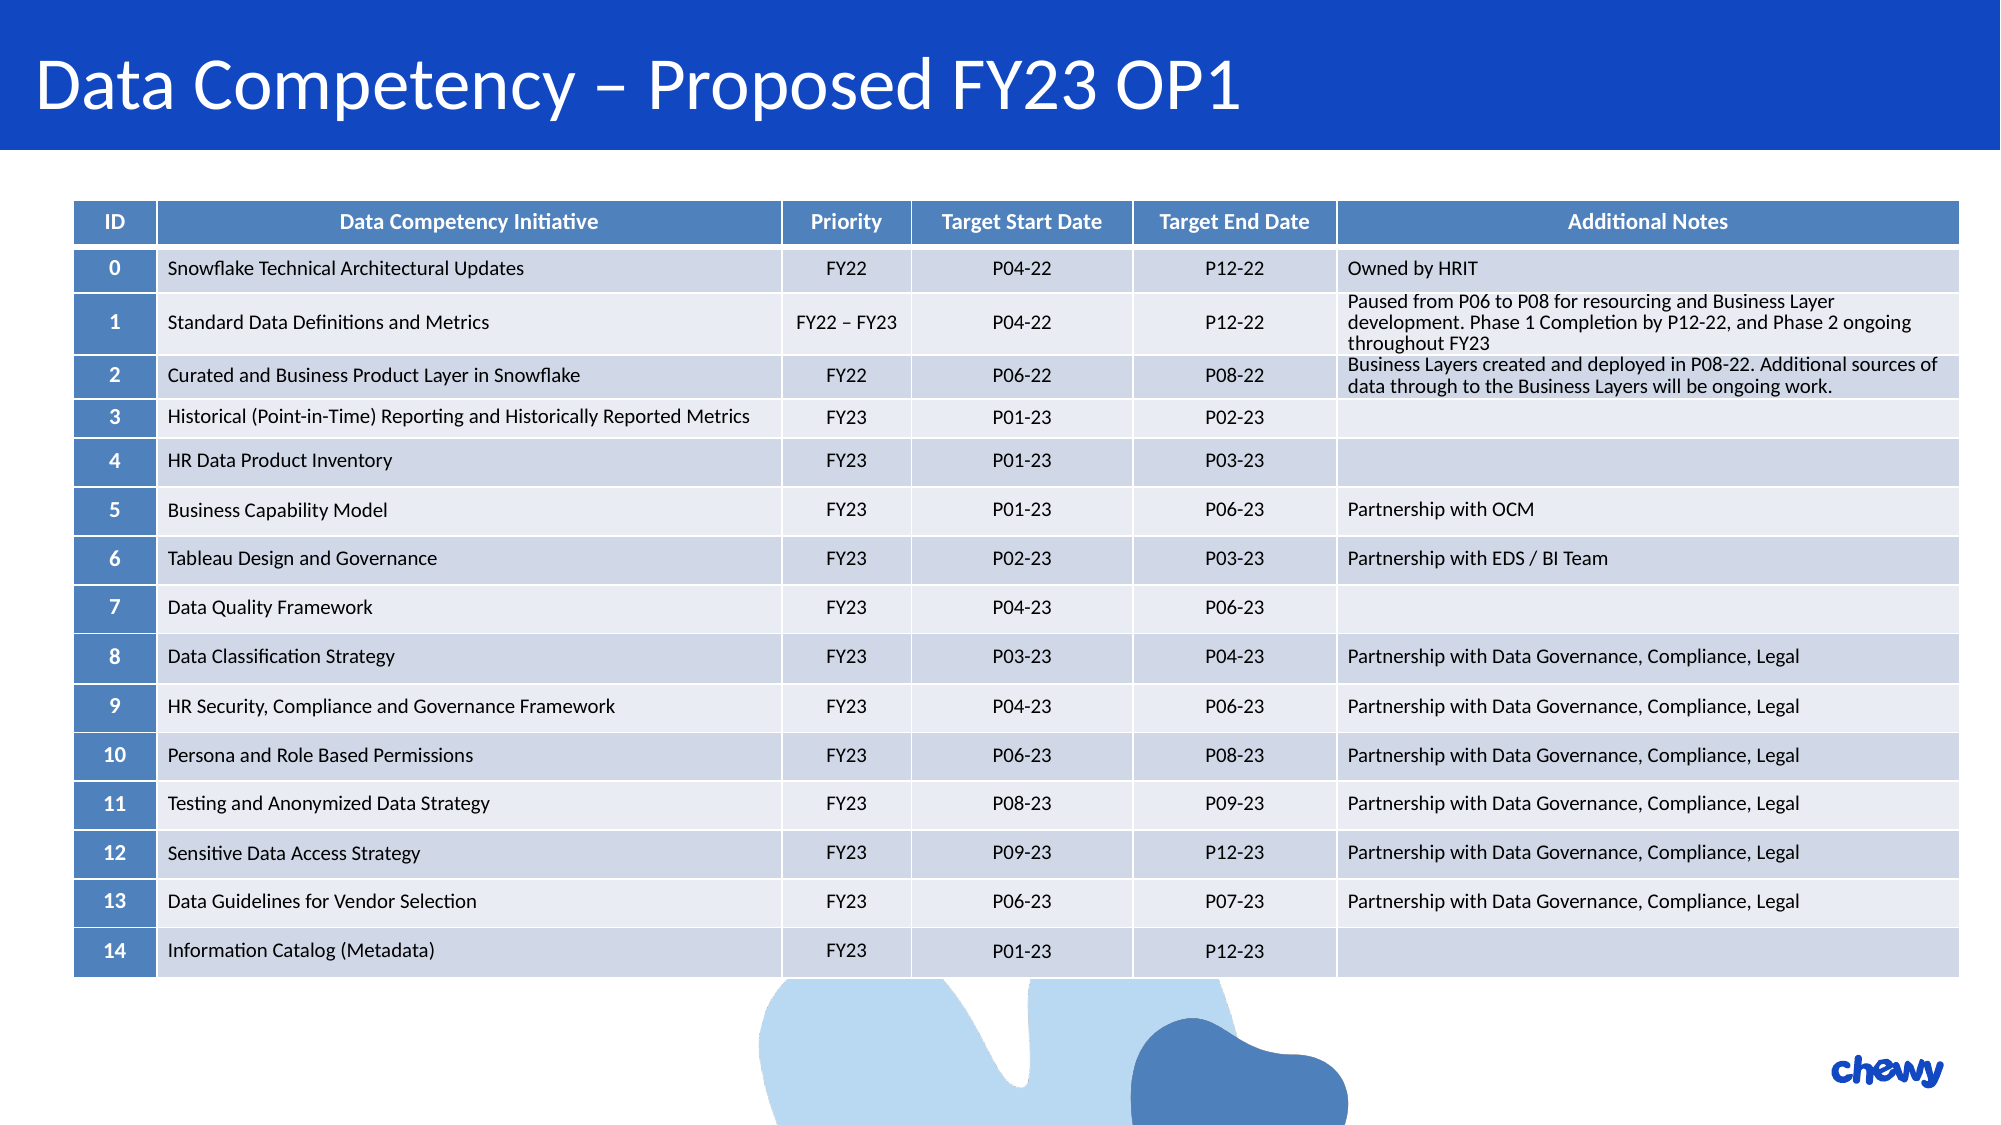

Data Competency – Proposed FY23 OP1
| ID | Data Competency Initiative | Priority | Target Start Date | Target End Date | Additional Notes |
| --- | --- | --- | --- | --- | --- |
| 0 | Snowflake Technical Architectural Updates | FY22 | P04-22 | P12-22 | Owned by HRIT |
| 1 | Standard Data Definitions and Metrics | FY22 – FY23 | P04-22 | P12-22 | Paused from P06 to P08 for resourcing and Business Layer development. Phase 1 Completion by P12-22, and Phase 2 ongoing throughout FY23 |
| 2 | Curated and Business Product Layer in Snowflake | FY22 | P06-22 | P08-22 | Business Layers created and deployed in P08-22. Additional sources of data through to the Business Layers will be ongoing work. |
| 3 | Historical (Point-in-Time) Reporting and Historically Reported Metrics | FY23 | P01-23 | P02-23 |  |
| 4 | HR Data Product Inventory | FY23 | P01-23 | P03-23 |  |
| 5 | Business Capability Model | FY23 | P01-23 | P06-23 | Partnership with OCM |
| 6 | Tableau Design and Governance | FY23 | P02-23 | P03-23 | Partnership with EDS / BI Team |
| 7 | Data Quality Framework | FY23 | P04-23 | P06-23 |  |
| 8 | Data Classification Strategy | FY23 | P03-23 | P04-23 | Partnership with Data Governance, Compliance, Legal |
| 9 | HR Security, Compliance and Governance Framework | FY23 | P04-23 | P06-23 | Partnership with Data Governance, Compliance, Legal |
| 10 | Persona and Role Based Permissions | FY23 | P06-23 | P08-23 | Partnership with Data Governance, Compliance, Legal |
| 11 | Testing and Anonymized Data Strategy | FY23 | P08-23 | P09-23 | Partnership with Data Governance, Compliance, Legal |
| 12 | Sensitive Data Access Strategy | FY23 | P09-23 | P12-23 | Partnership with Data Governance, Compliance, Legal |
| 13 | Data Guidelines for Vendor Selection | FY23 | P06-23 | P07-23 | Partnership with Data Governance, Compliance, Legal |
| 14 | Information Catalog (Metadata) | FY23 | P01-23 | P12-23 |  |